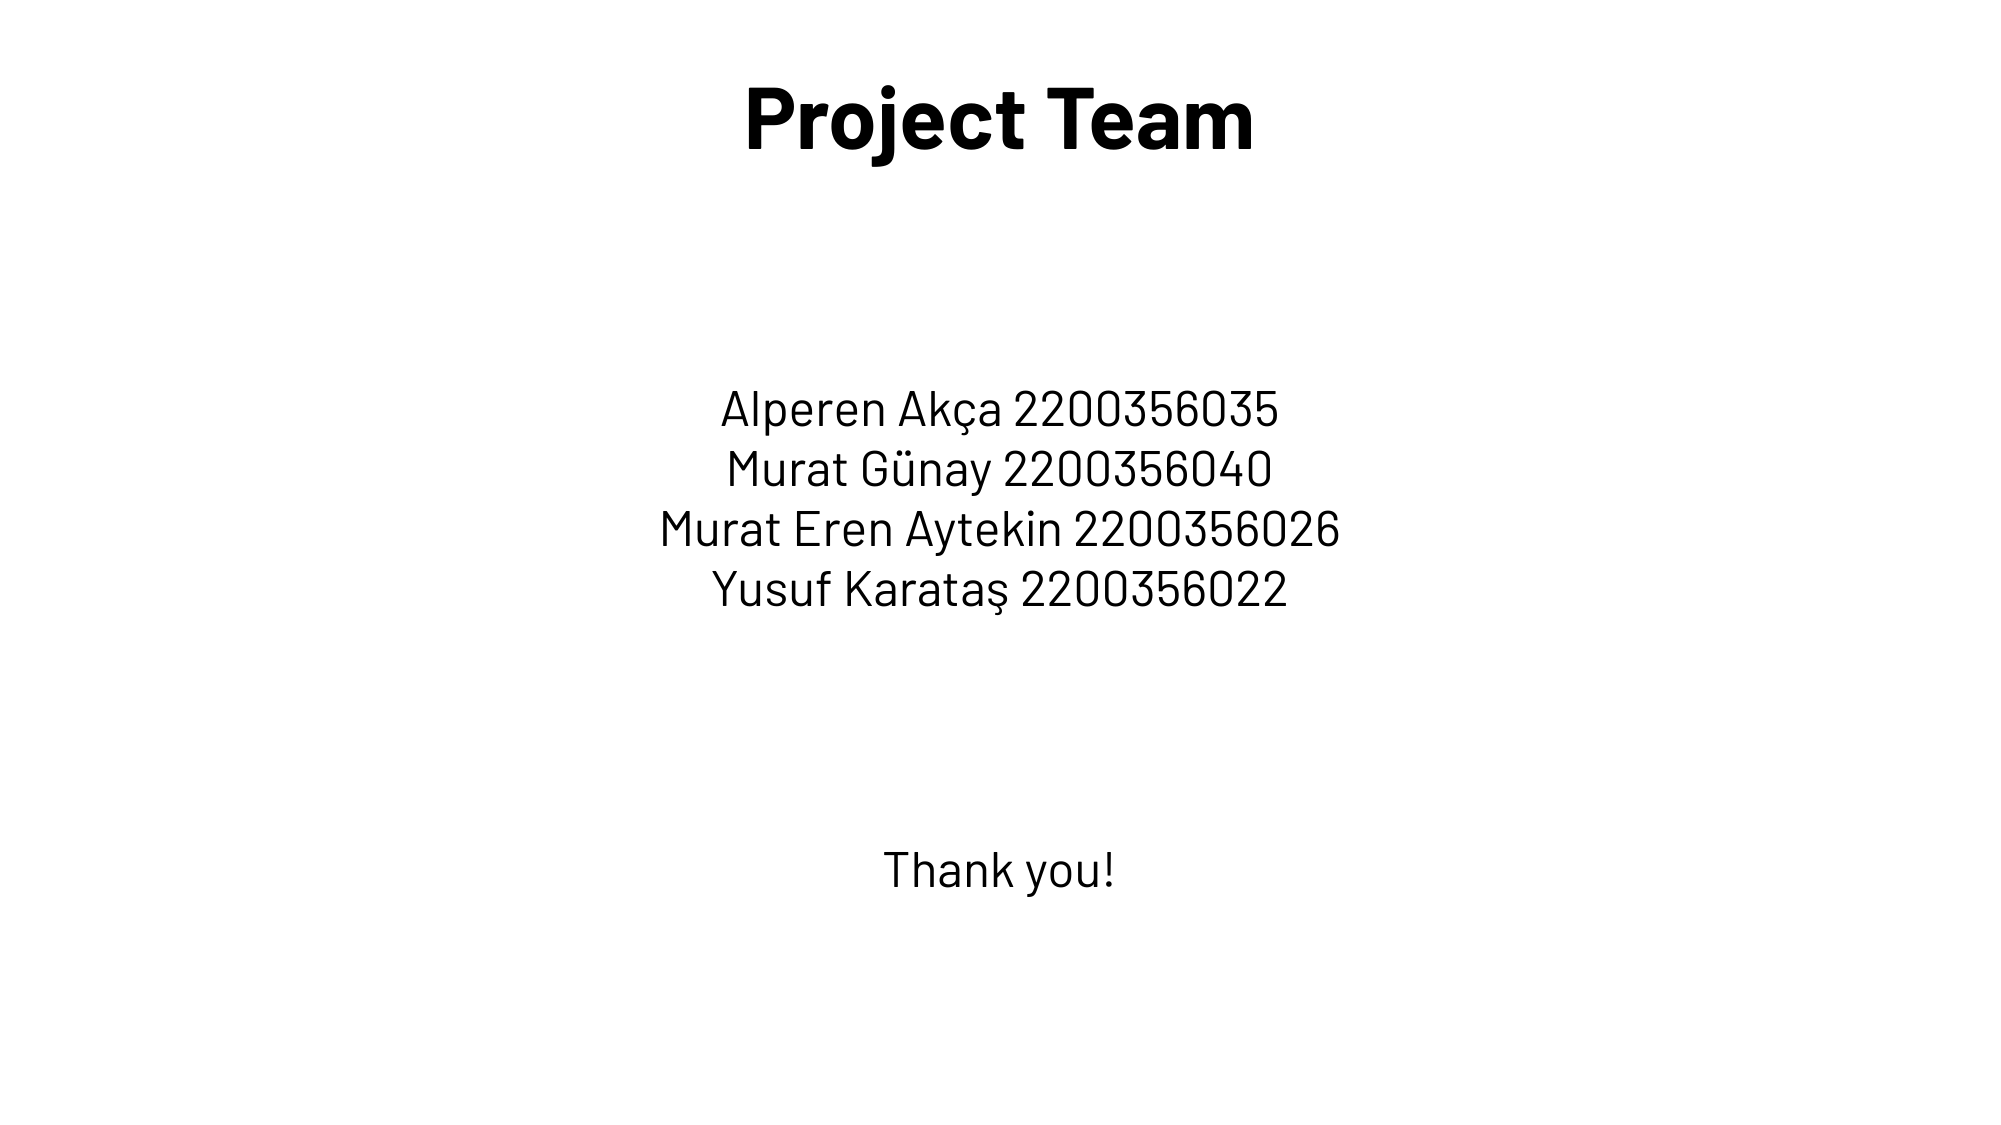

Project Team
Alperen Akça 2200356035
Murat Günay 2200356040
Murat Eren Aytekin 2200356026
Yusuf Karataş 2200356022
Thank you!